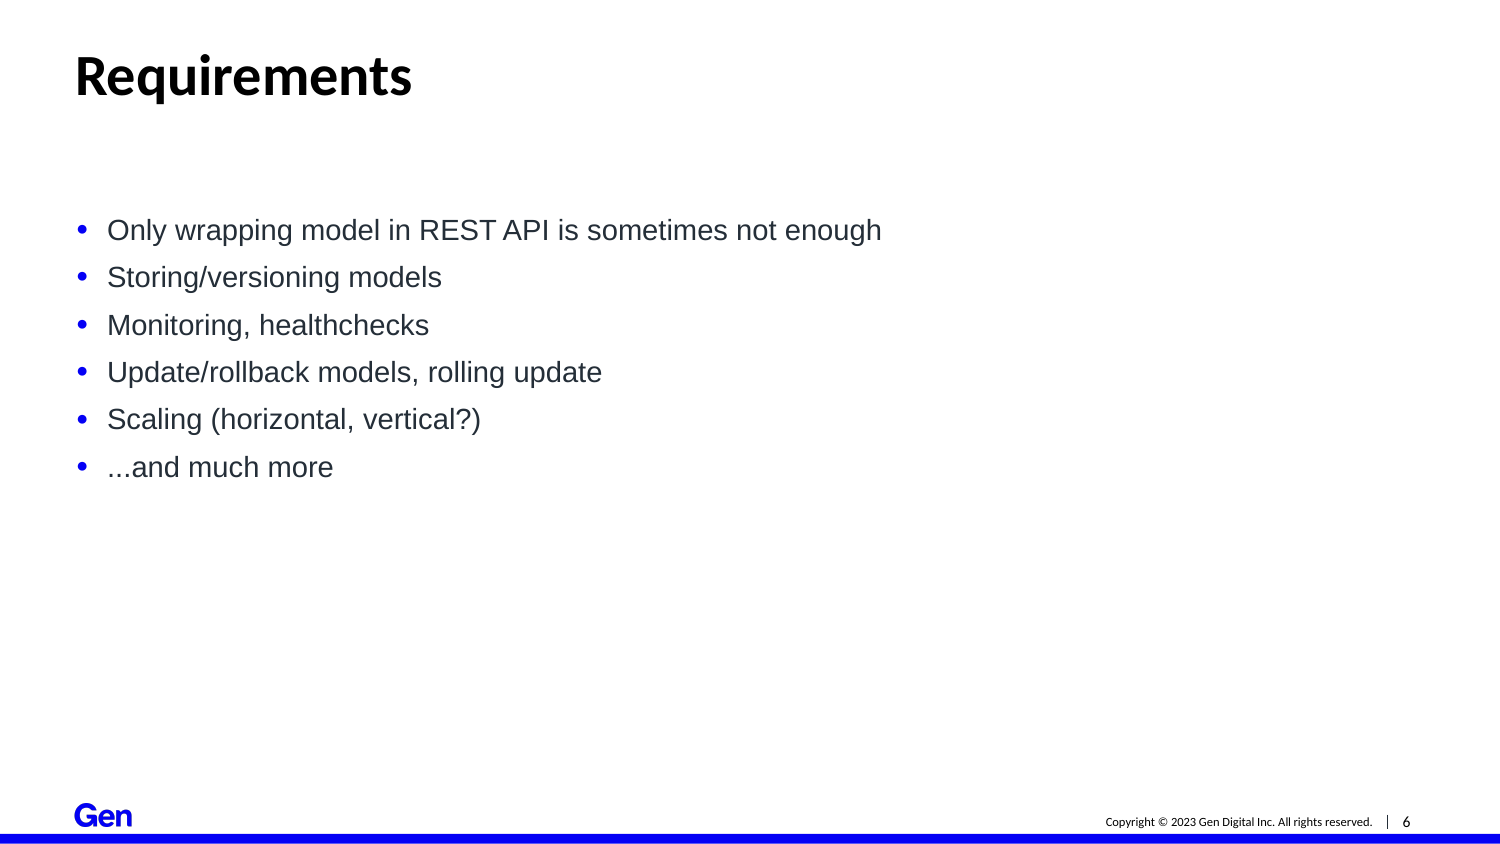

# Requirements

Only wrapping model in REST API is sometimes not enough
Storing/versioning models
Monitoring, healthchecks
Update/rollback models, rolling update
Scaling (horizontal, vertical?)
...and much more

6
Copyright © 2023 Gen Digital Inc. All rights reserved.